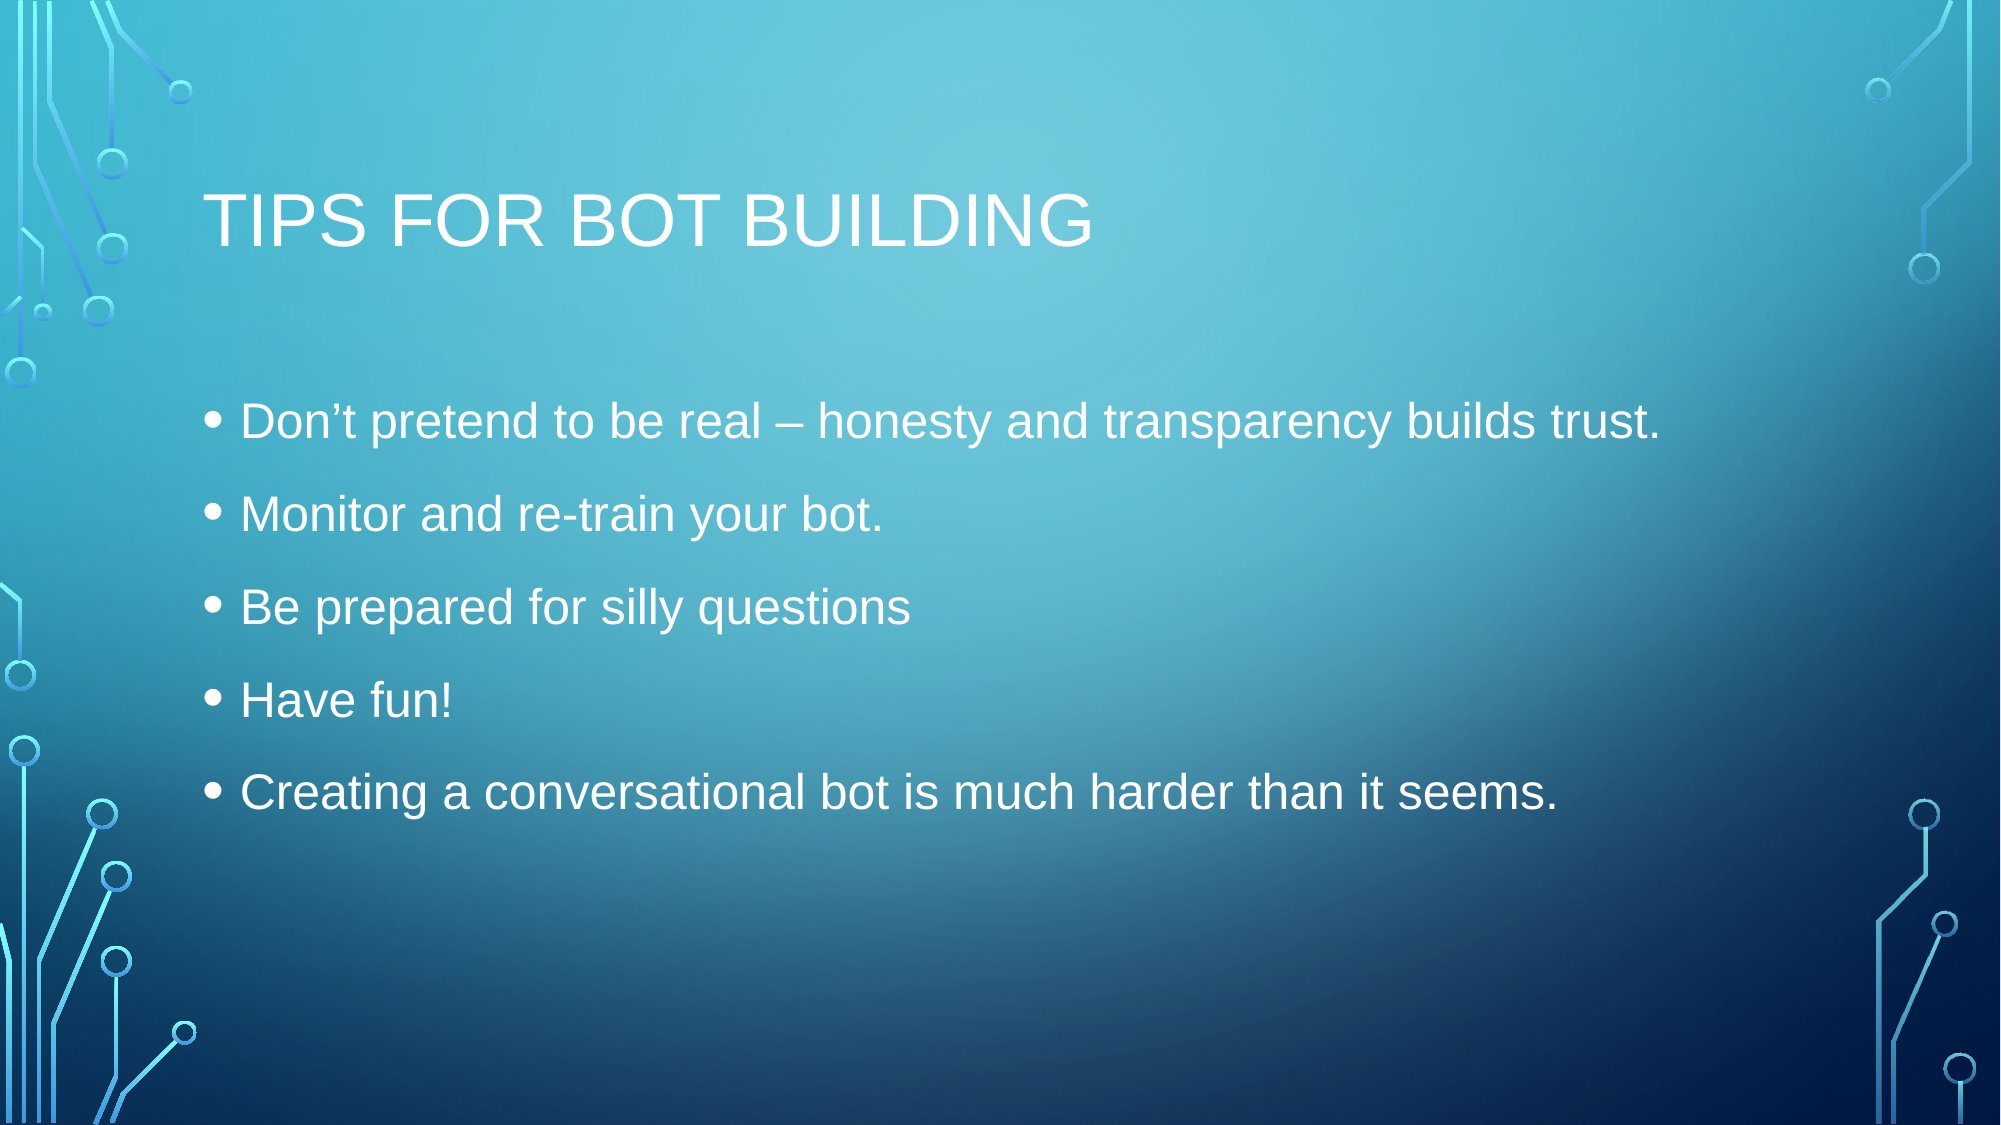

# Tips for Bot Building
Don’t pretend to be real – honesty and transparency builds trust.
Monitor and re-train your bot.
Be prepared for silly questions
Have fun!
Creating a conversational bot is much harder than it seems.